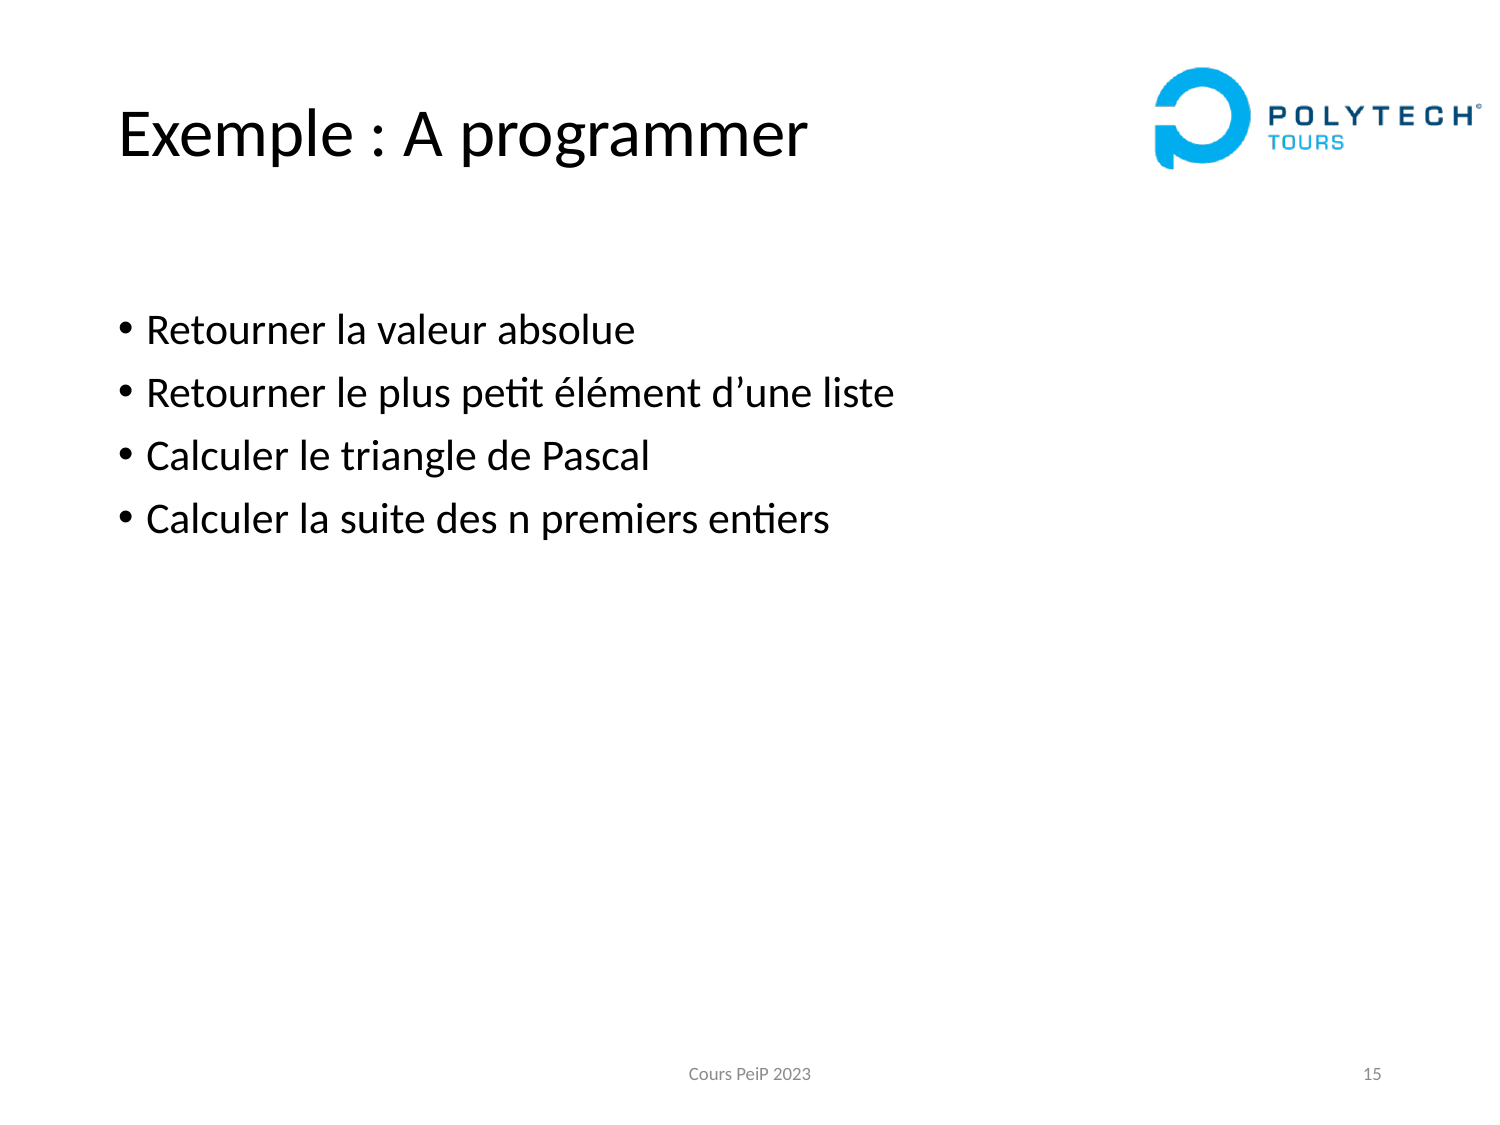

# Exemple : A programmer
Retourner la valeur absolue
Retourner le plus petit élément d’une liste
Calculer le triangle de Pascal
Calculer la suite des n premiers entiers
Cours PeiP 2023
15